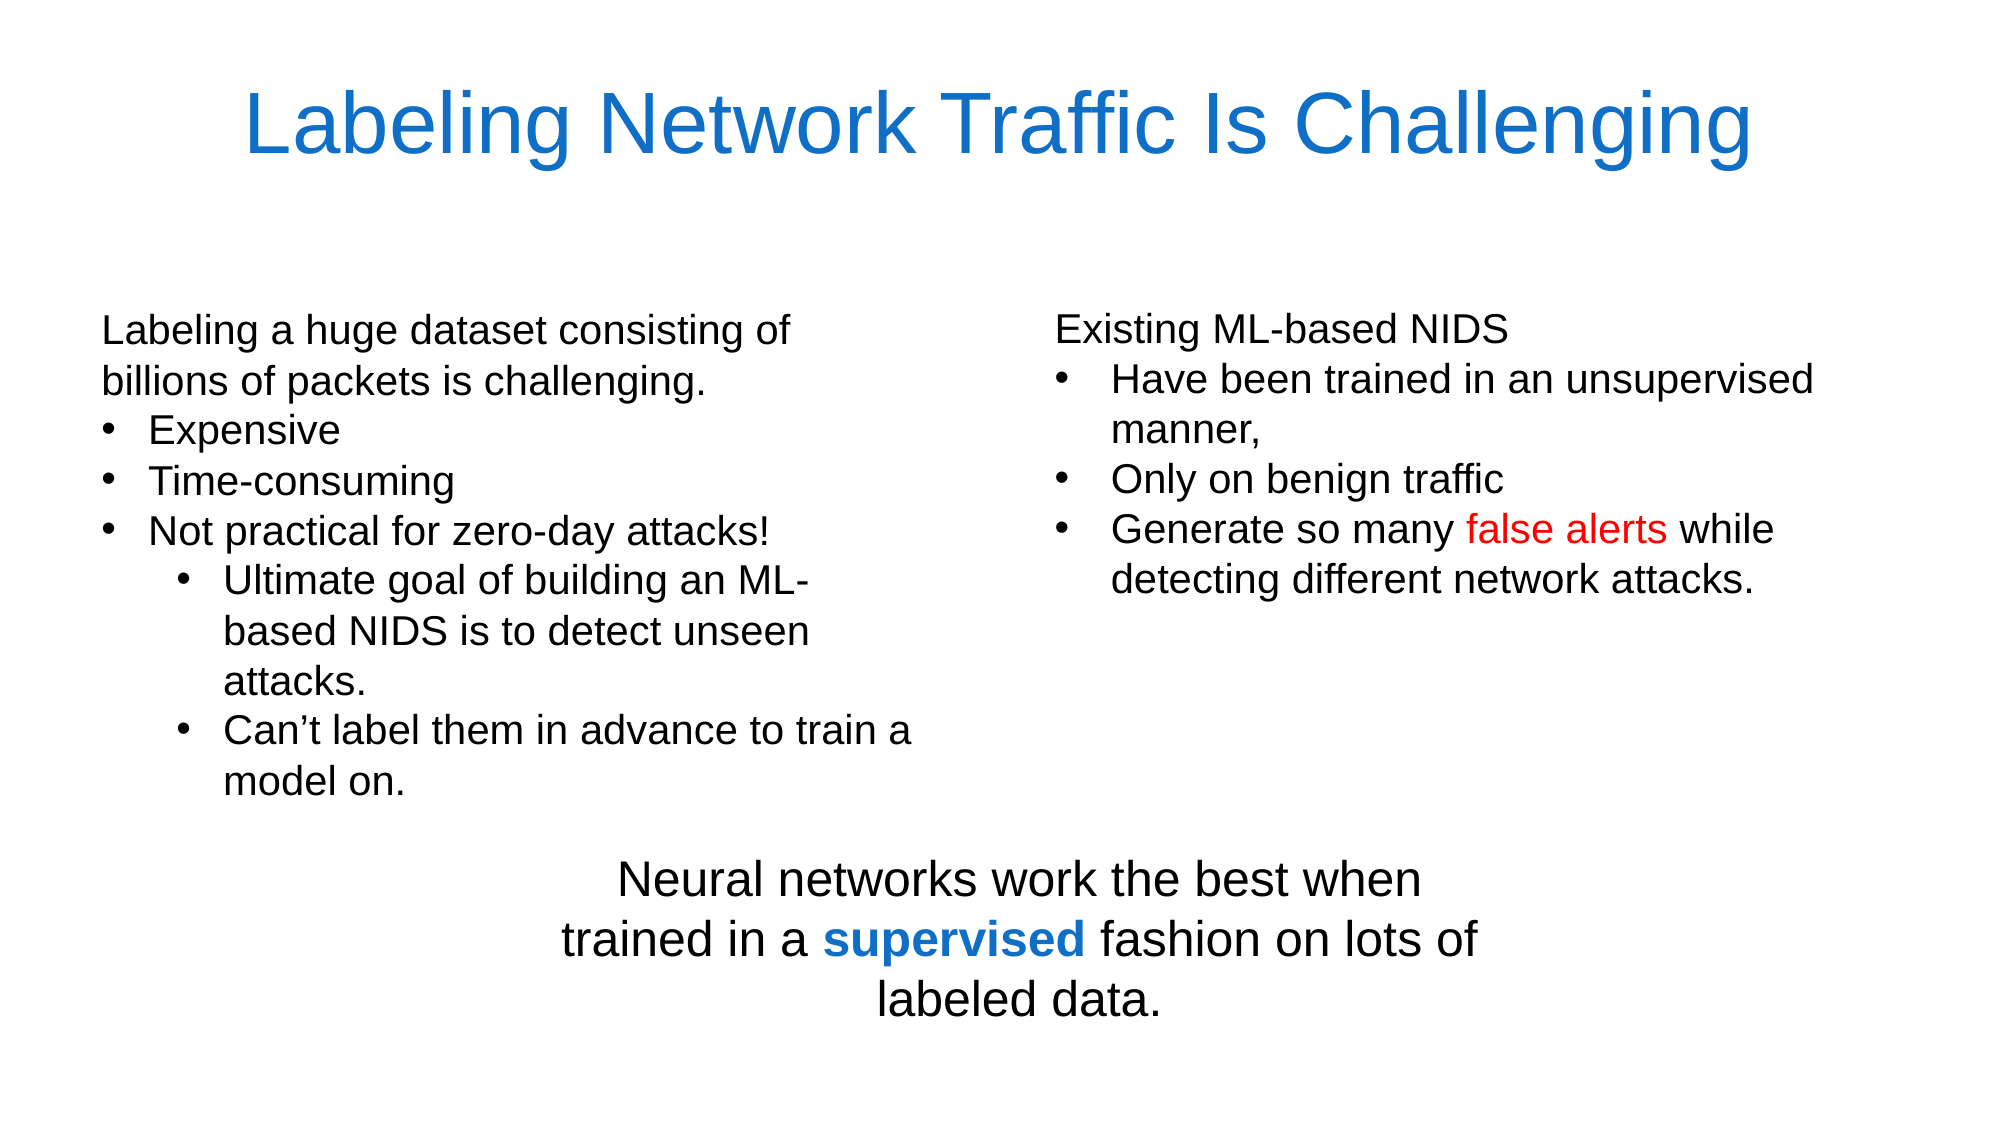

Labeling Network Traffic Is Challenging
Existing ML-based NIDS
Have been trained in an unsupervised manner,
Only on benign traffic
Generate so many false alerts while detecting different network attacks.
Labeling a huge dataset consisting of billions of packets is challenging.
Expensive
Time-consuming
Not practical for zero-day attacks!
Ultimate goal of building an ML-based NIDS is to detect unseen attacks.
Can’t label them in advance to train a model on.
Neural networks work the best when trained in a supervised fashion on lots of labeled data.